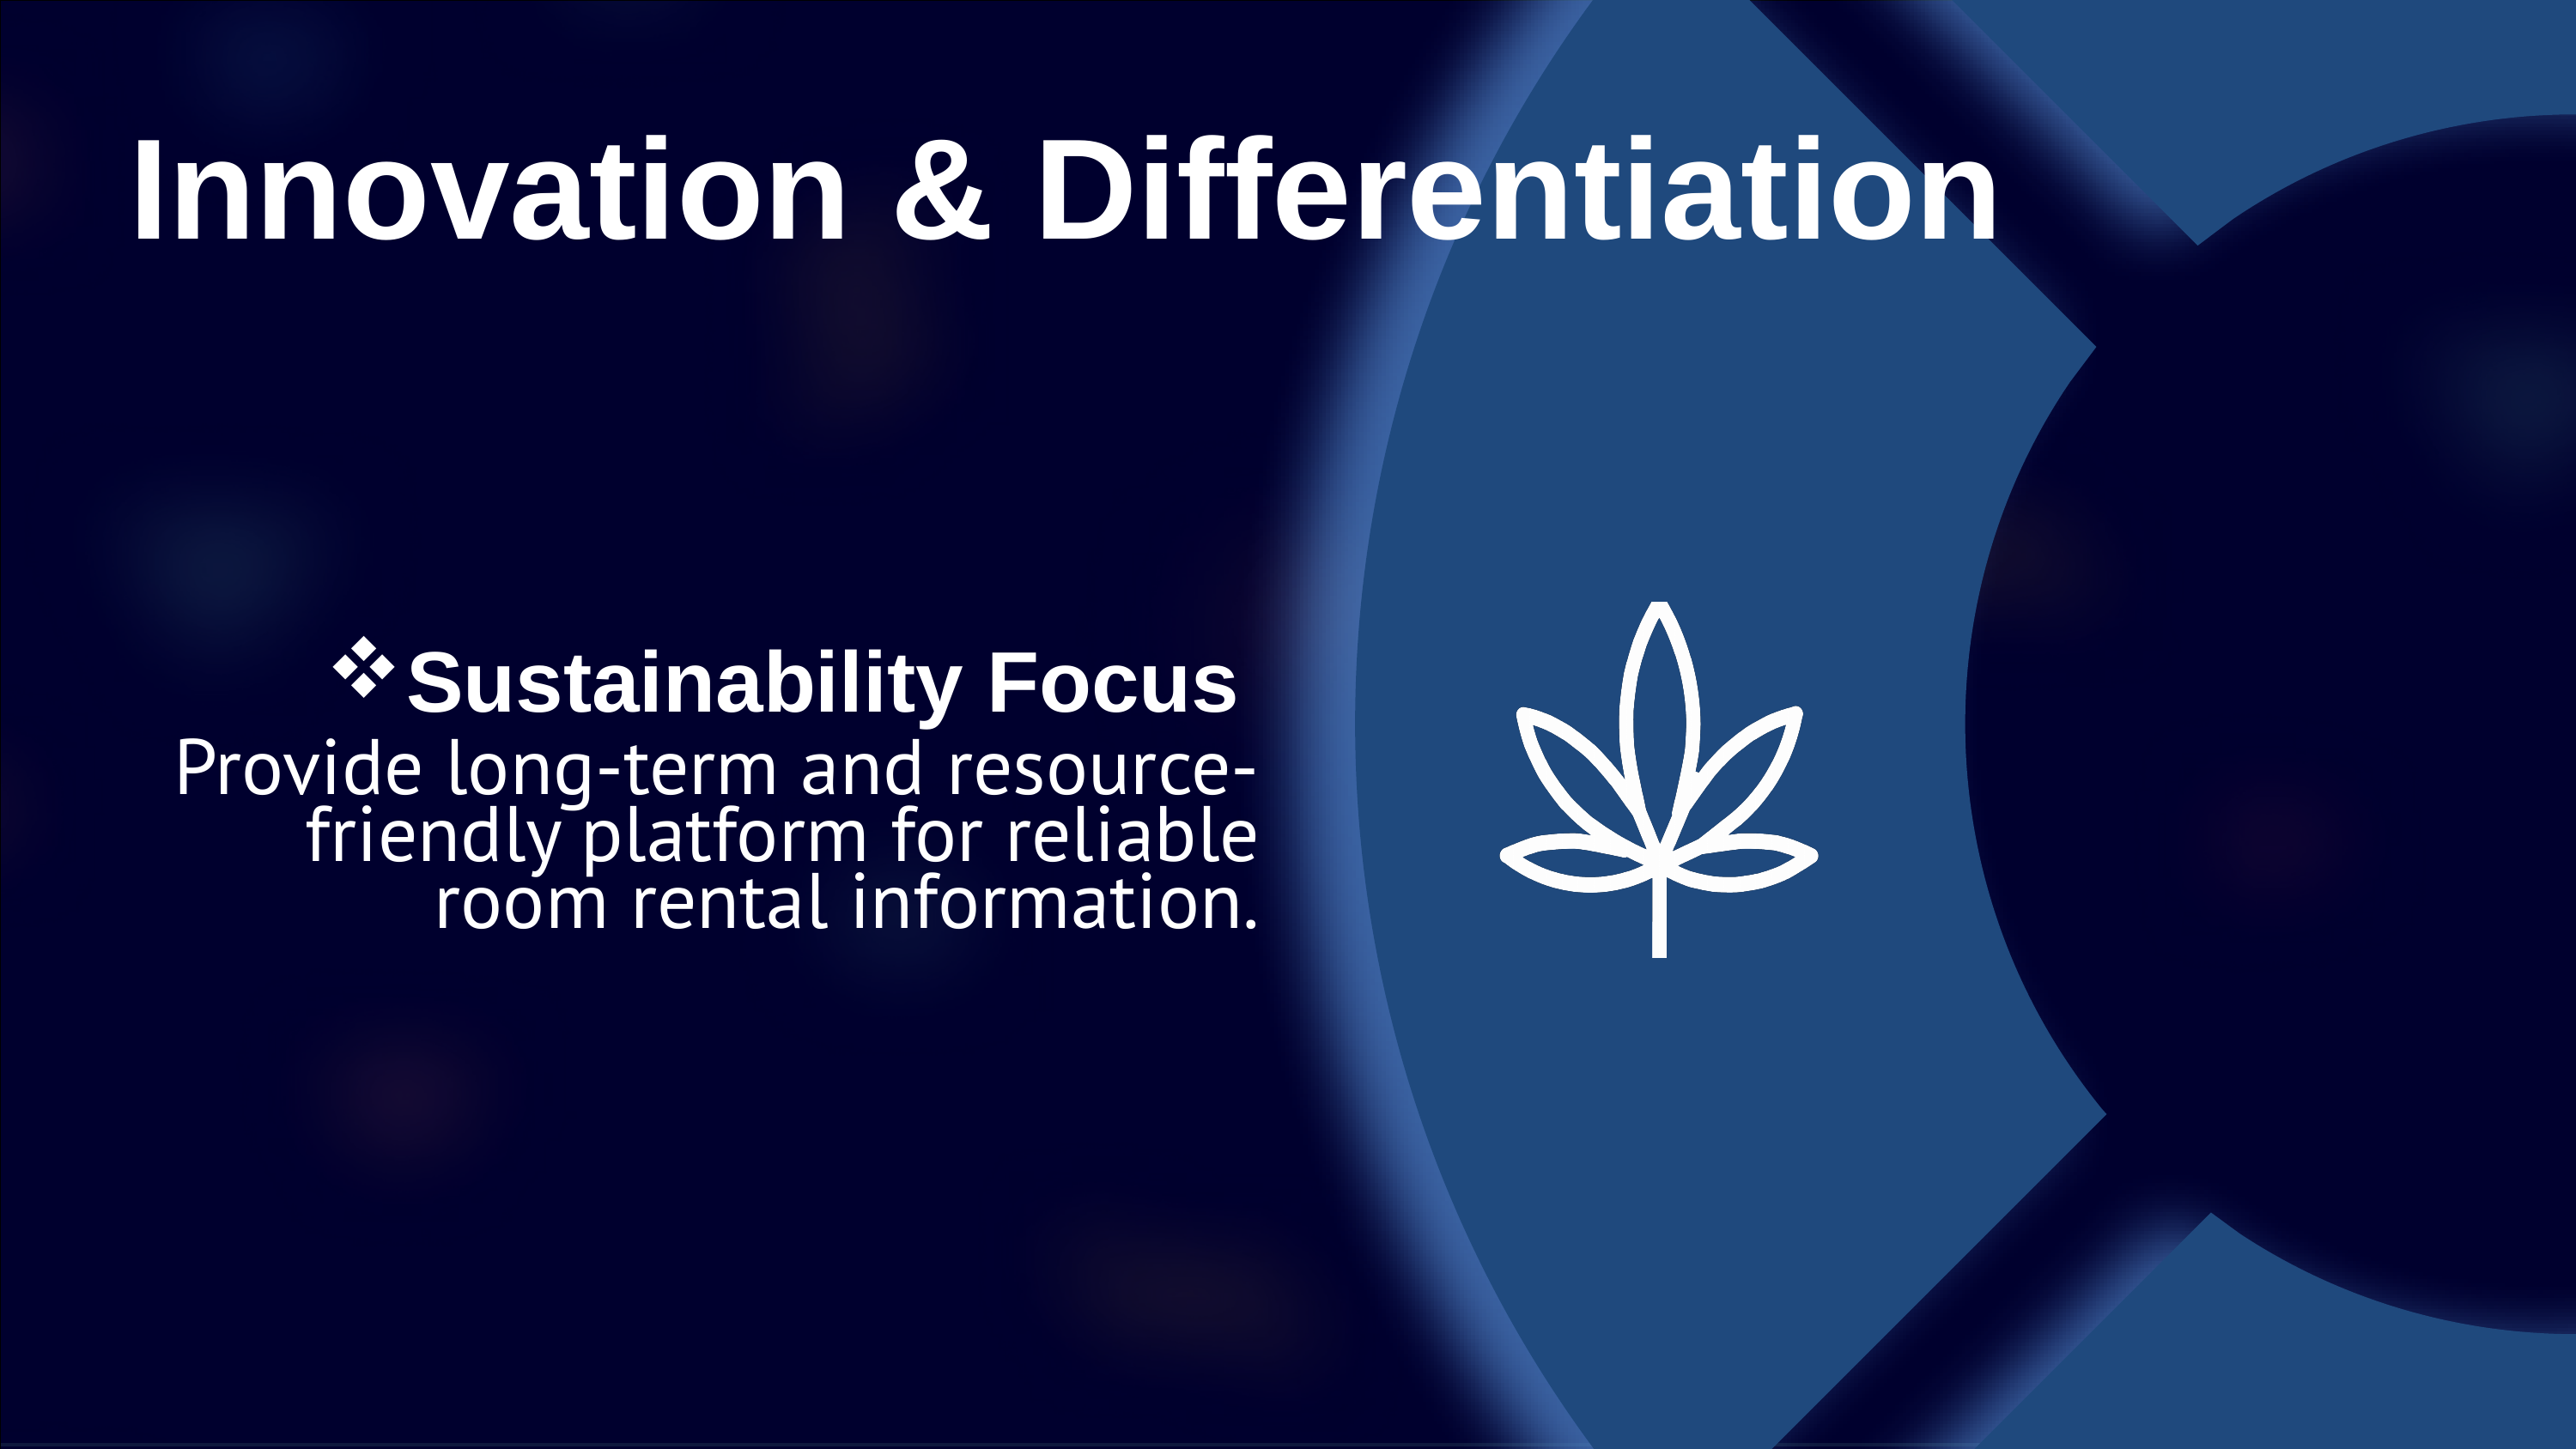

Innovation & Differentiation

Sustainability Focus
Provide long-term and resource-friendly platform for reliable room rental information.